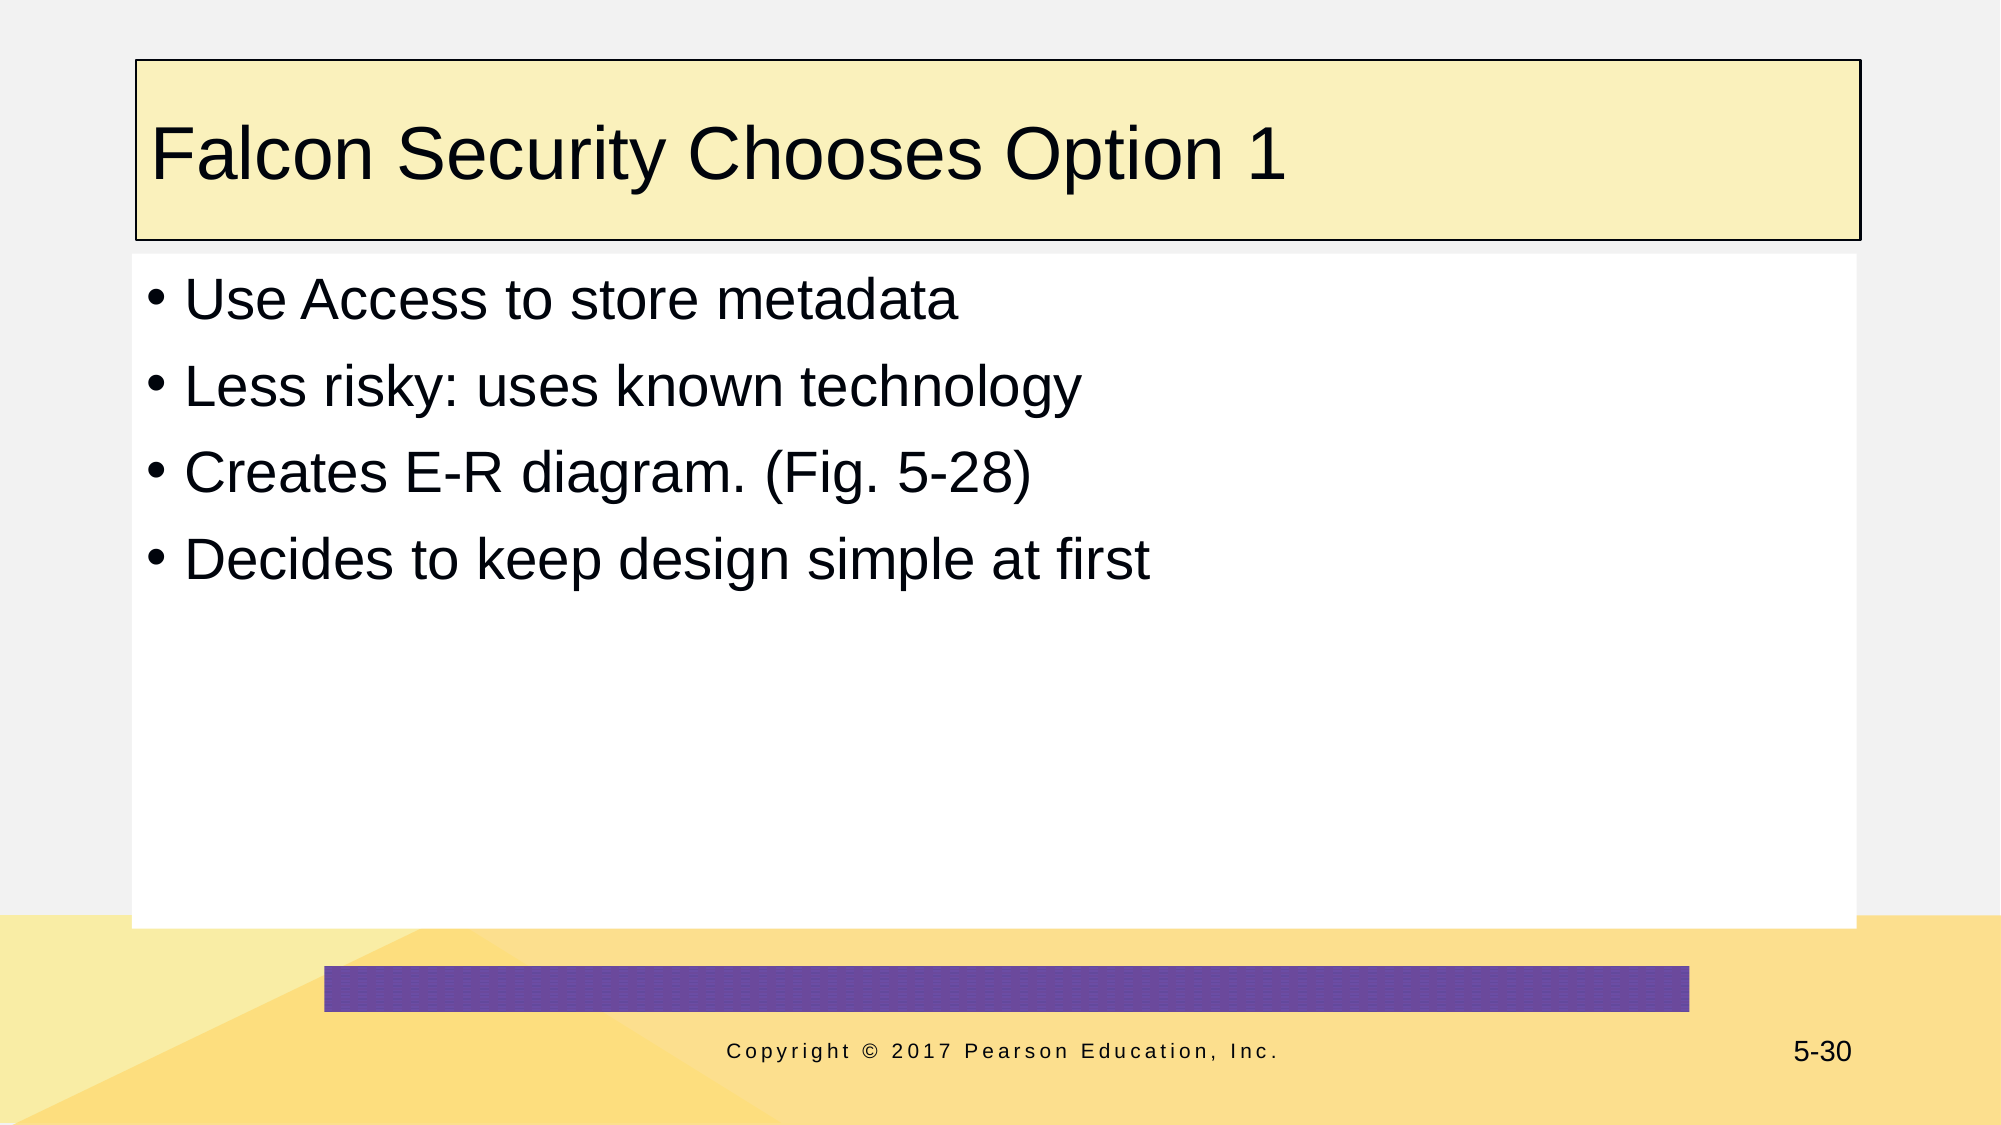

# Falcon Security Chooses Option 1
Use Access to store metadata
Less risky: uses known technology
Creates E-R diagram. (Fig. 5-28)
Decides to keep design simple at first
Copyright © 2017 Pearson Education, Inc.